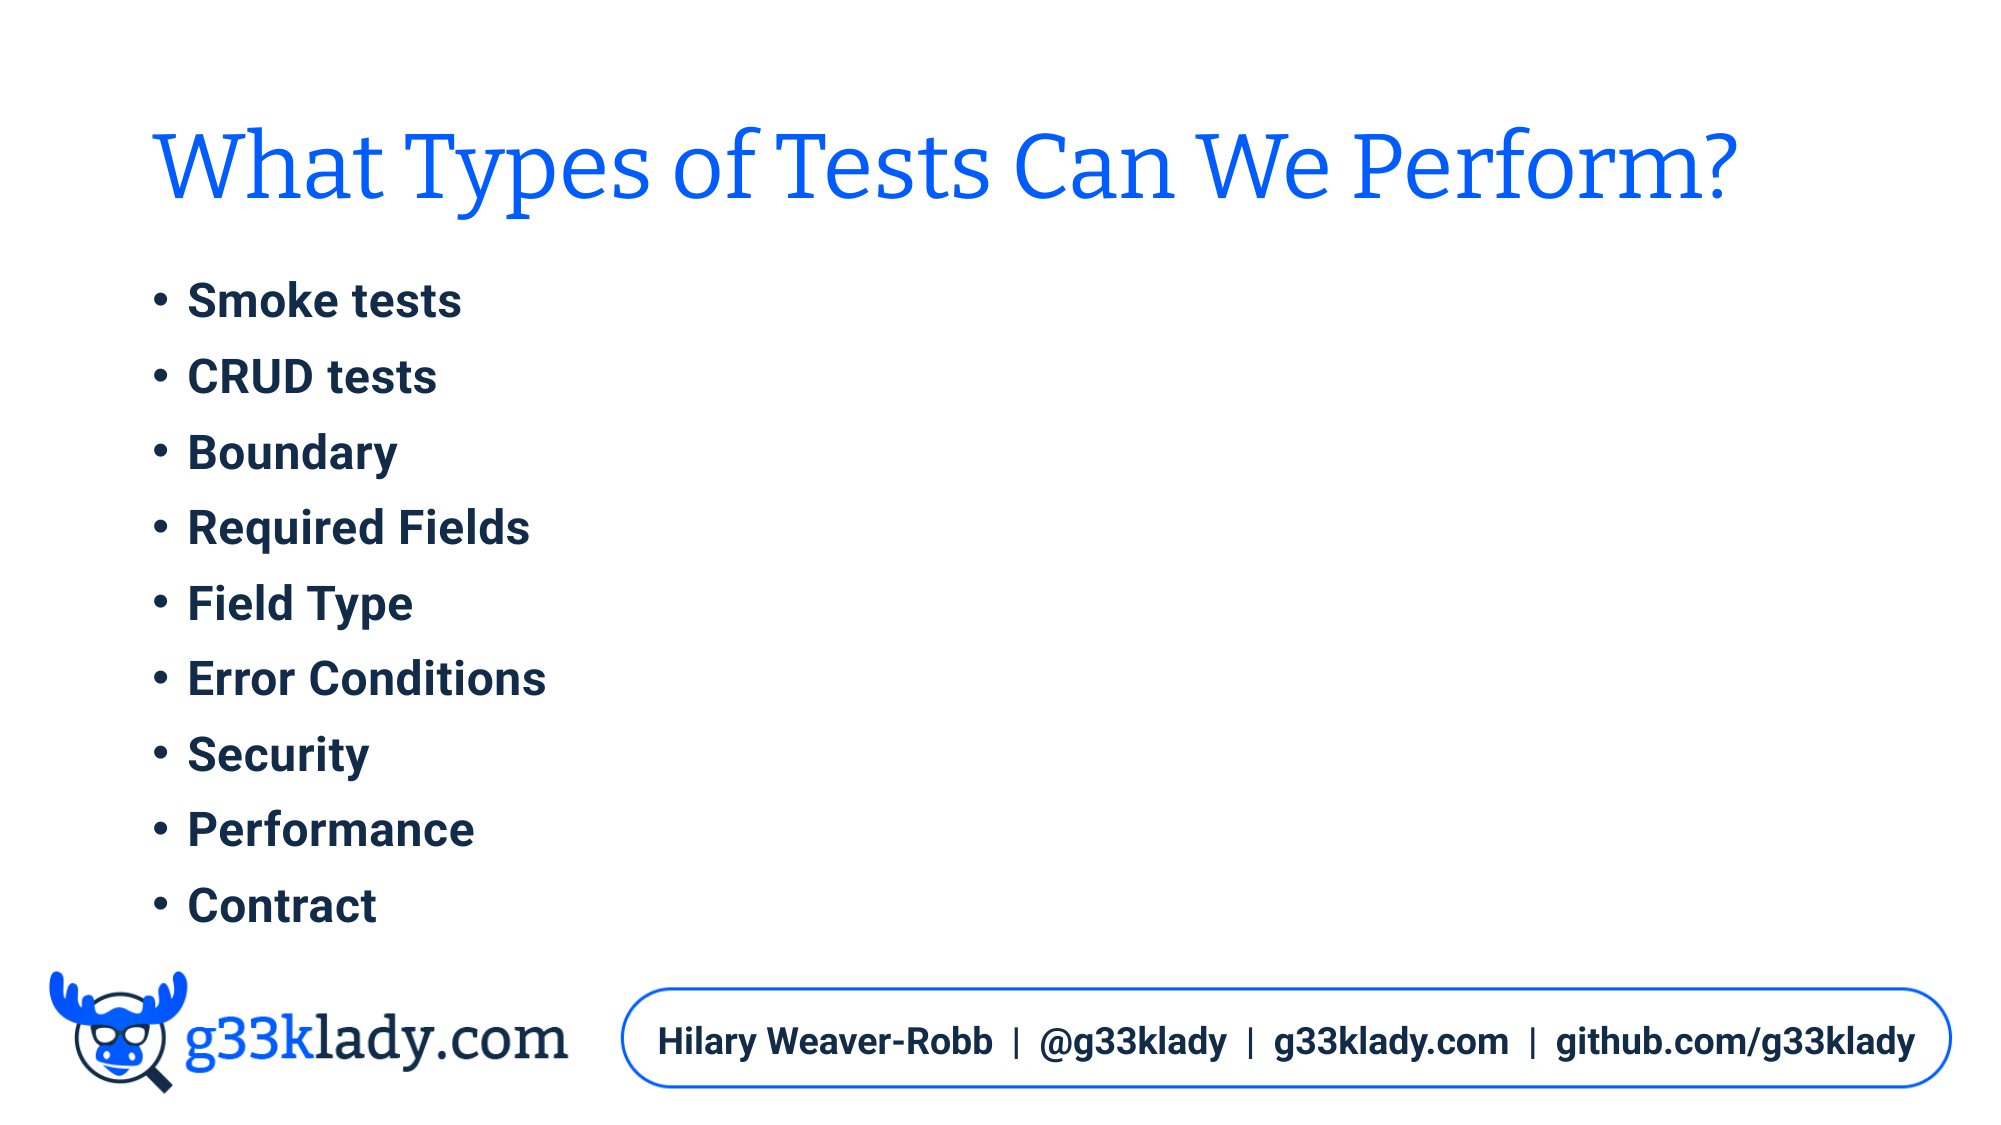

# What Types of Tests Can We Perform?
Smoke tests
CRUD tests
Boundary
Required Fields
Field Type
Error Conditions
Security
Performance
Contract

Hilary Weaver-Robb  |  @g33klady  |  g33klady.com  |  github.com/g33klady